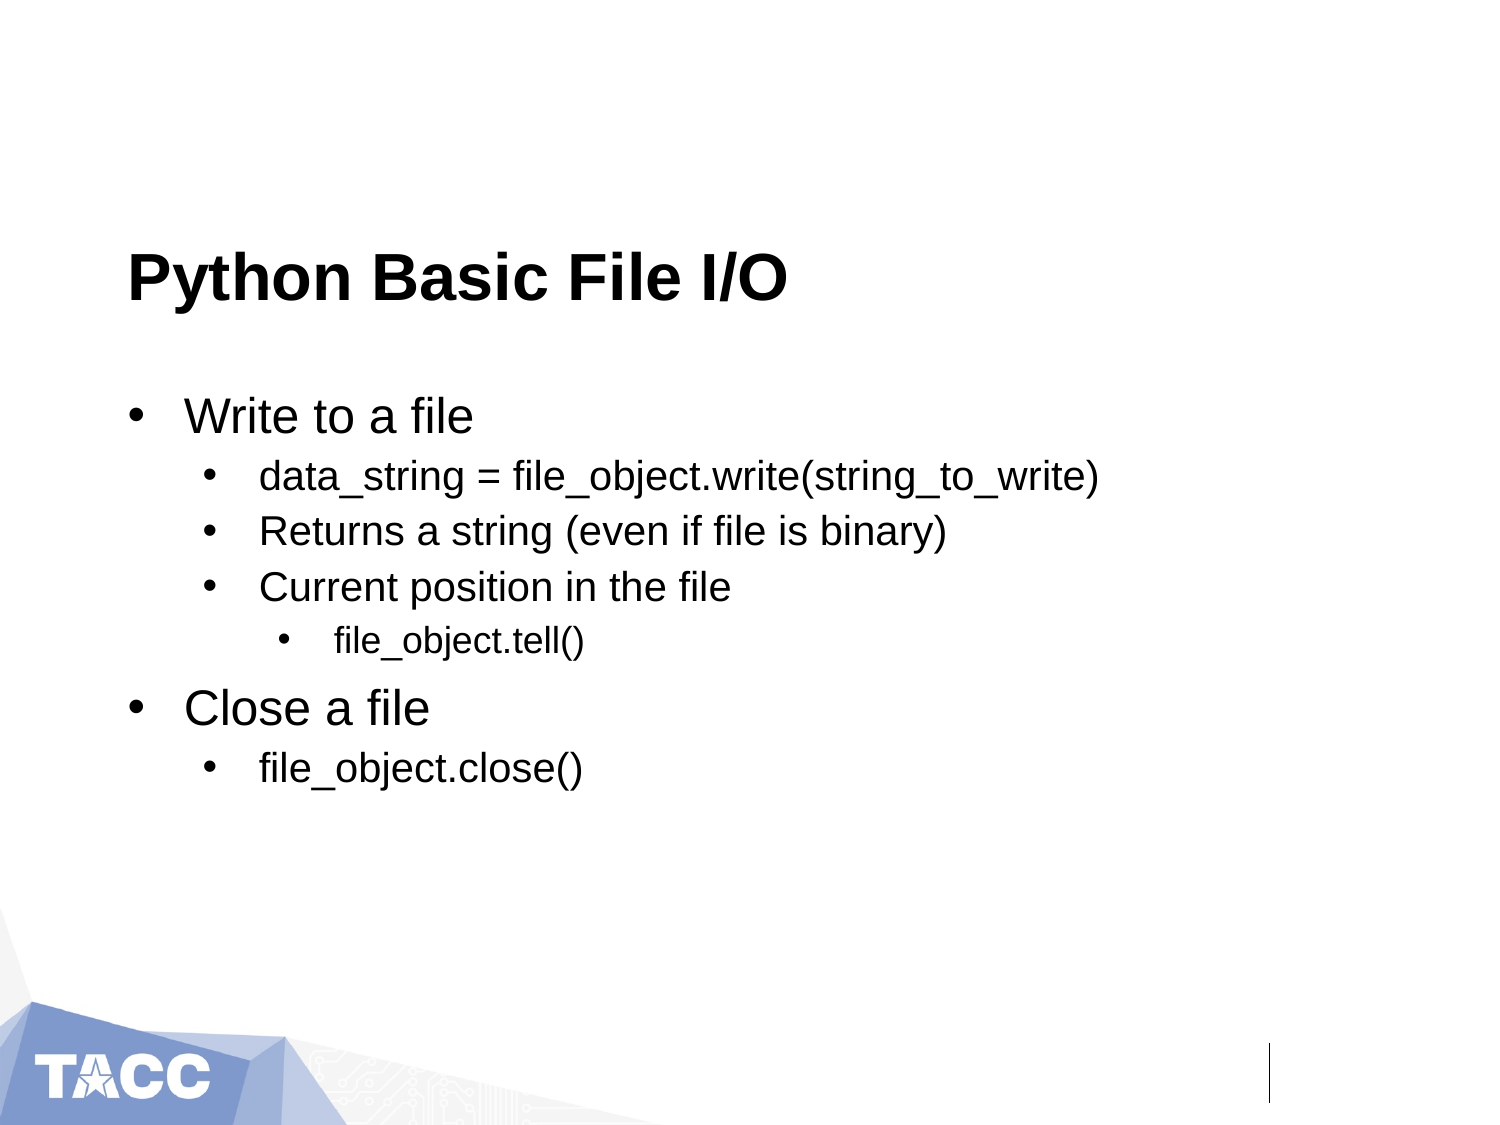

Python Basic File I/O
Write to a file
data_string = file_object.write(string_to_write)
Returns a string (even if file is binary)
Current position in the file
file_object.tell()
Close a file
file_object.close()